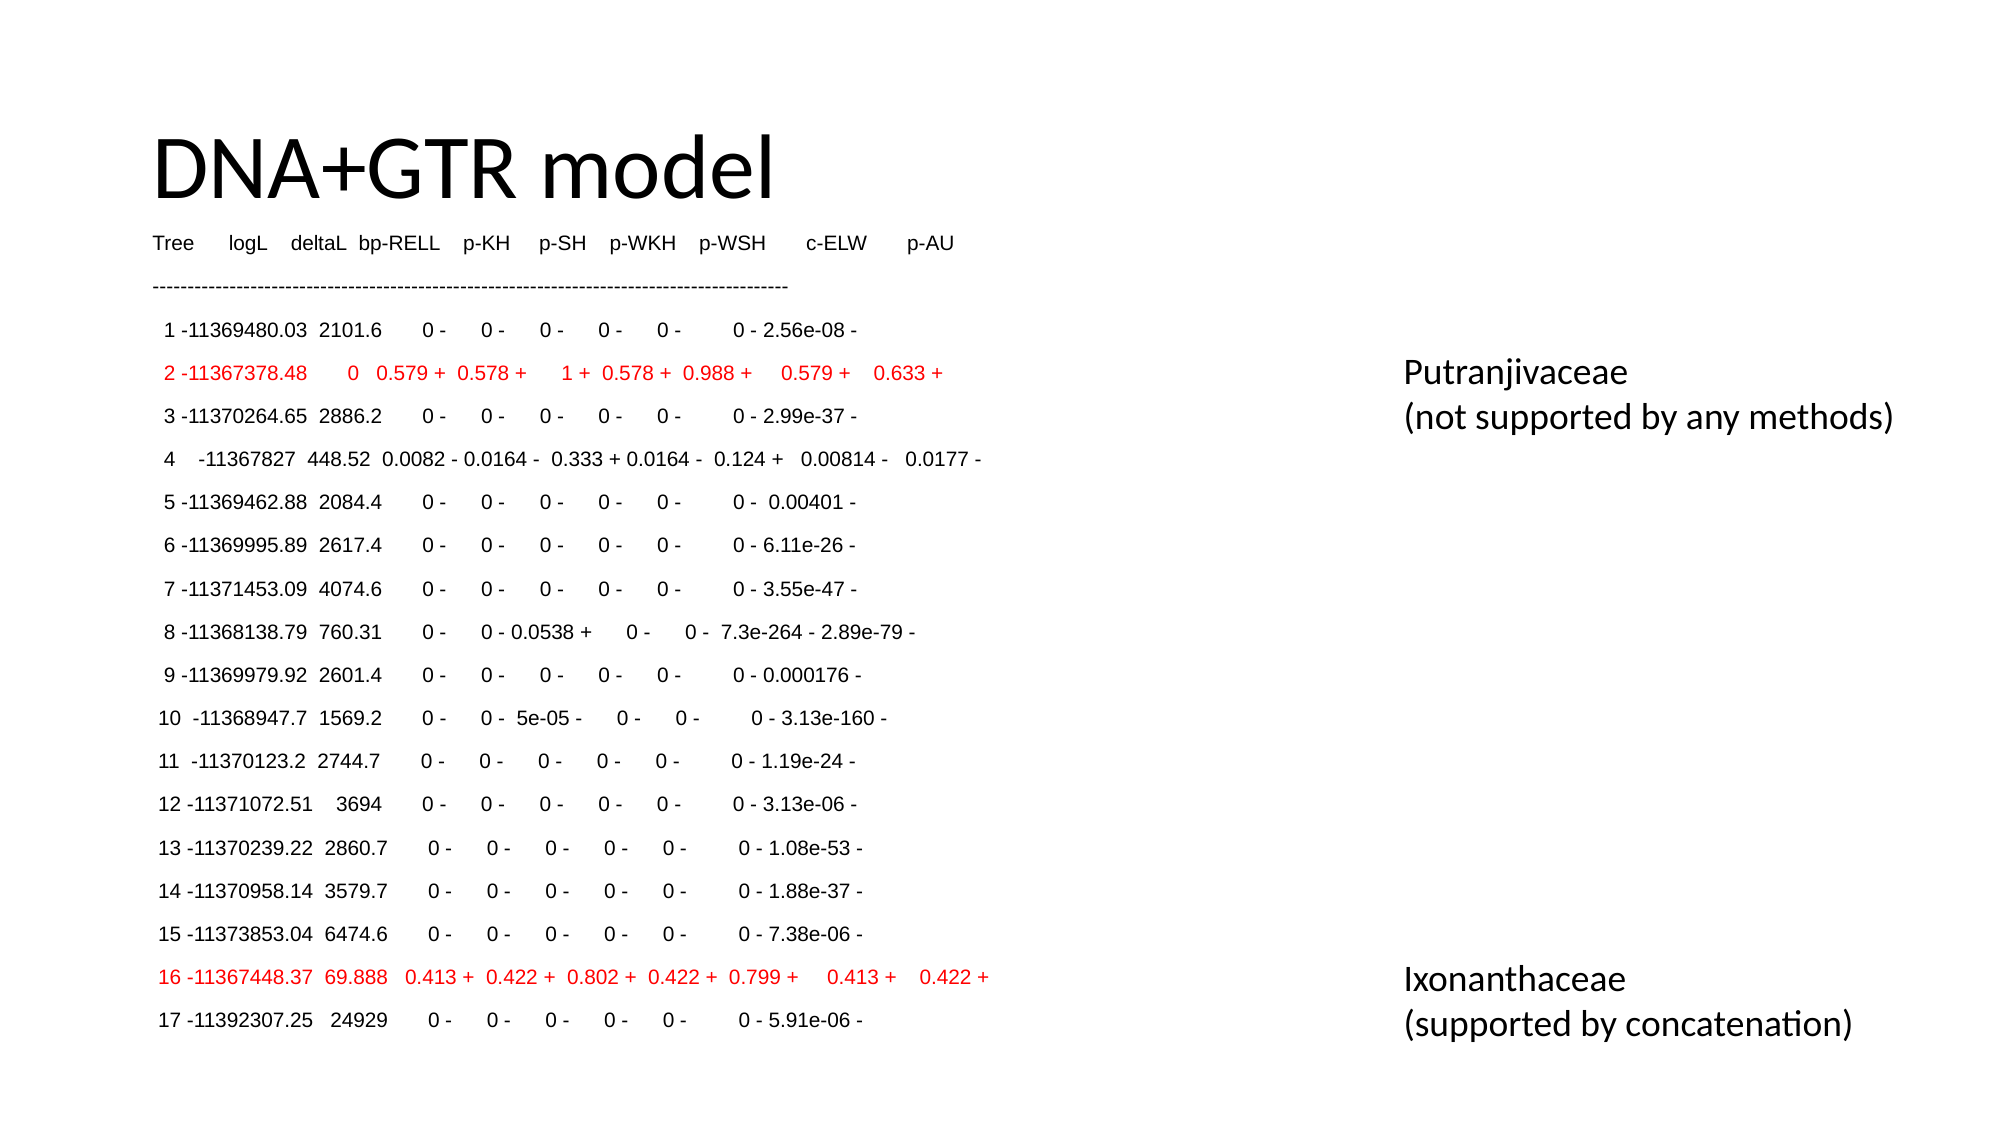

# DNA+GTR model
Tree      logL    deltaL  bp-RELL    p-KH     p-SH    p-WKH    p-WSH       c-ELW       p-AU
-------------------------------------------------------------------------------------------
  1 -11369480.03  2101.6       0 -      0 -      0 -      0 -      0 -         0 - 2.56e-08 -
  2 -11367378.48       0   0.579 +  0.578 +      1 +  0.578 +  0.988 +     0.579 +    0.633 +
  3 -11370264.65  2886.2       0 -      0 -      0 -      0 -      0 -         0 - 2.99e-37 -
  4    -11367827  448.52  0.0082 - 0.0164 -  0.333 + 0.0164 -  0.124 +   0.00814 -   0.0177 -
  5 -11369462.88  2084.4       0 -      0 -      0 -      0 -      0 -         0 -  0.00401 -
  6 -11369995.89  2617.4       0 -      0 -      0 -      0 -      0 -         0 - 6.11e-26 -
  7 -11371453.09  4074.6       0 -      0 -      0 -      0 -      0 -         0 - 3.55e-47 -
  8 -11368138.79  760.31       0 -      0 - 0.0538 +      0 -      0 -  7.3e-264 - 2.89e-79 -
  9 -11369979.92  2601.4       0 -      0 -      0 -      0 -      0 -         0 - 0.000176 -
 10  -11368947.7  1569.2       0 -      0 -  5e-05 -      0 -      0 -         0 - 3.13e-160 -
 11  -11370123.2  2744.7       0 -      0 -      0 -      0 -      0 -         0 - 1.19e-24 -
 12 -11371072.51    3694       0 -      0 -      0 -      0 -      0 -         0 - 3.13e-06 -
 13 -11370239.22  2860.7       0 -      0 -      0 -      0 -      0 -         0 - 1.08e-53 -
 14 -11370958.14  3579.7       0 -      0 -      0 -      0 -      0 -         0 - 1.88e-37 -
 15 -11373853.04  6474.6       0 -      0 -      0 -      0 -      0 -         0 - 7.38e-06 -
 16 -11367448.37  69.888   0.413 +  0.422 +  0.802 +  0.422 +  0.799 +     0.413 +    0.422 +
 17 -11392307.25   24929       0 -      0 -      0 -      0 -      0 -         0 - 5.91e-06 -

Putranjivaceae
(not supported by any methods)
Ixonanthaceae
(supported by concatenation)